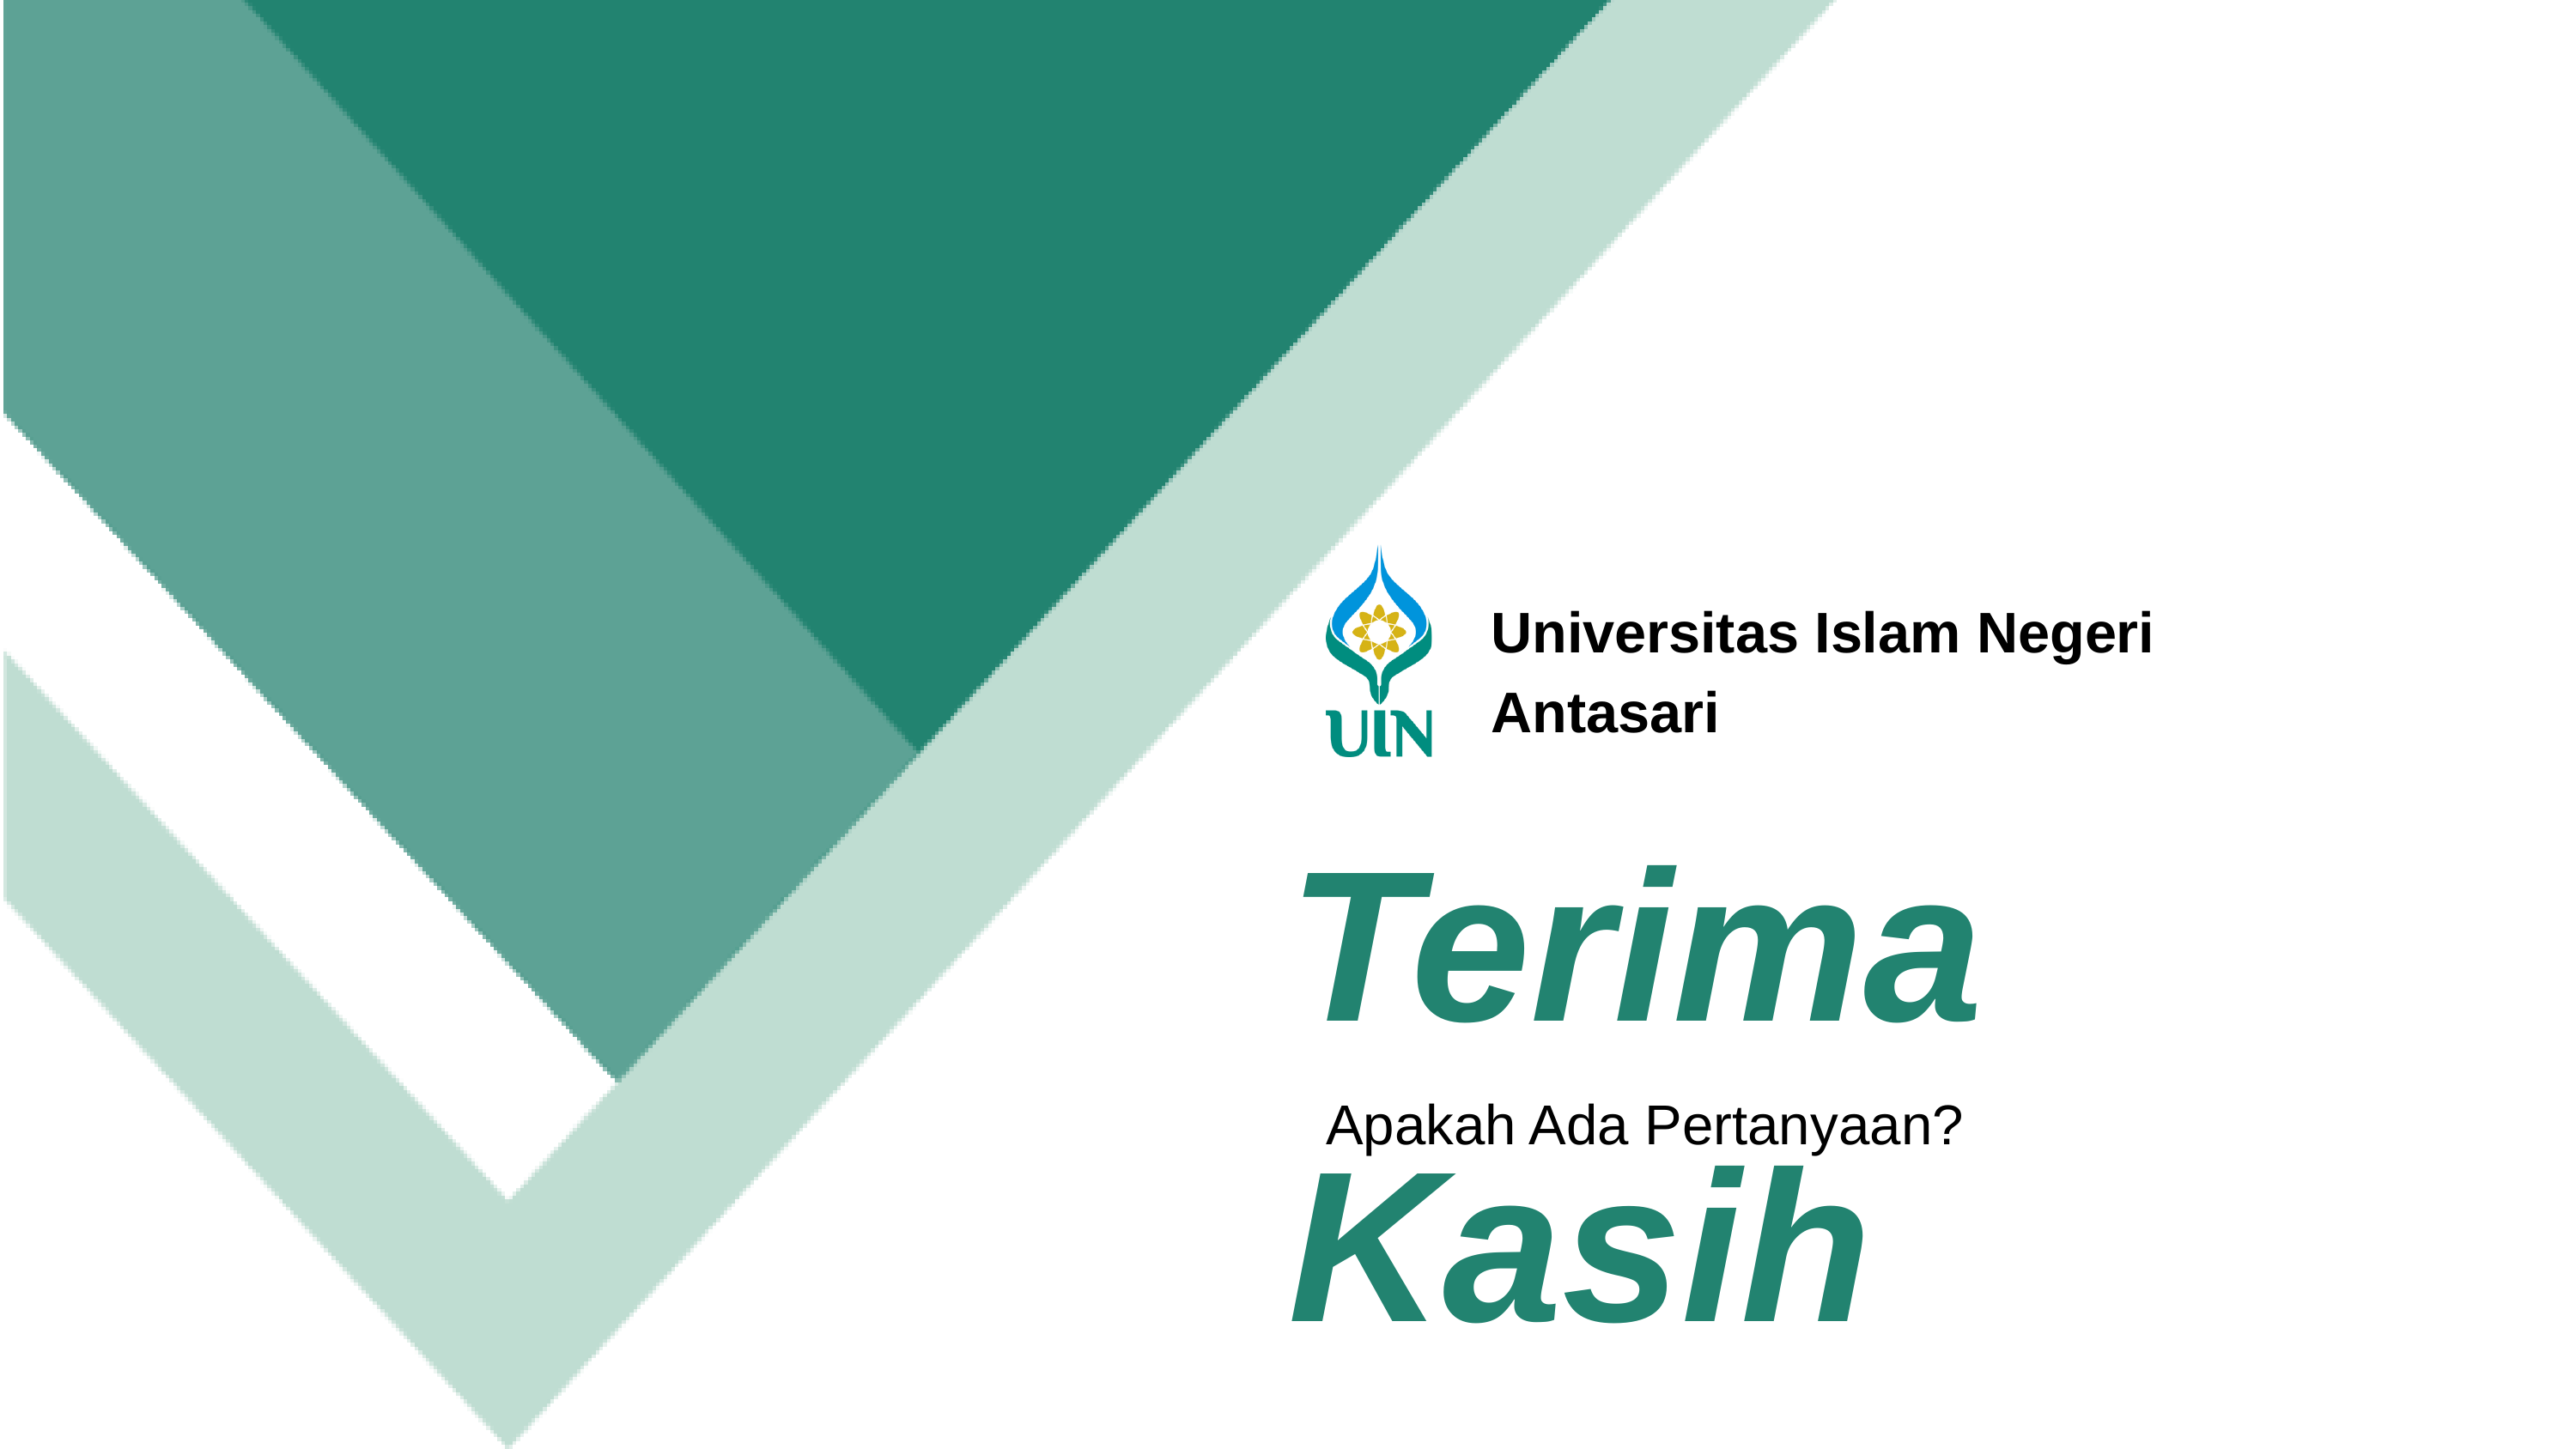

Universitas Islam Negeri Antasari
Terima Kasih
Apakah Ada Pertanyaan?